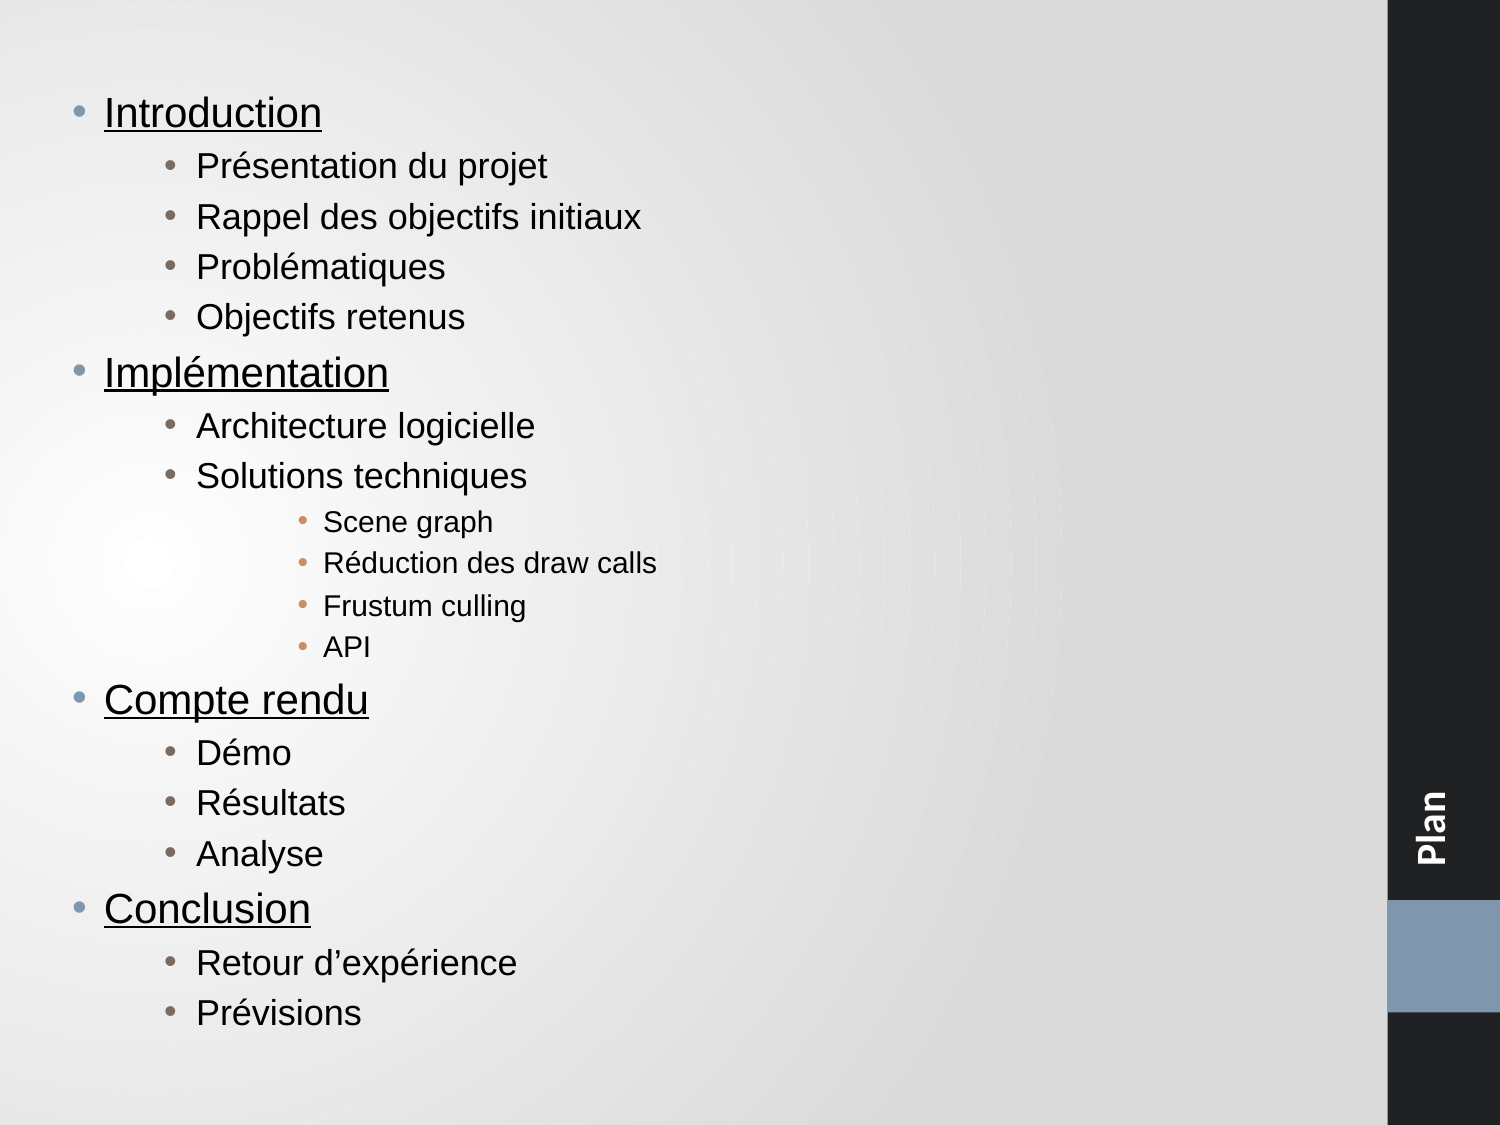

Plan
Introduction
Présentation du projet
Rappel des objectifs initiaux
Problématiques
Objectifs retenus
Implémentation
Architecture logicielle
Solutions techniques
Scene graph
Réduction des draw calls
Frustum culling
API
Compte rendu
Démo
Résultats
Analyse
Conclusion
Retour d’expérience
Prévisions